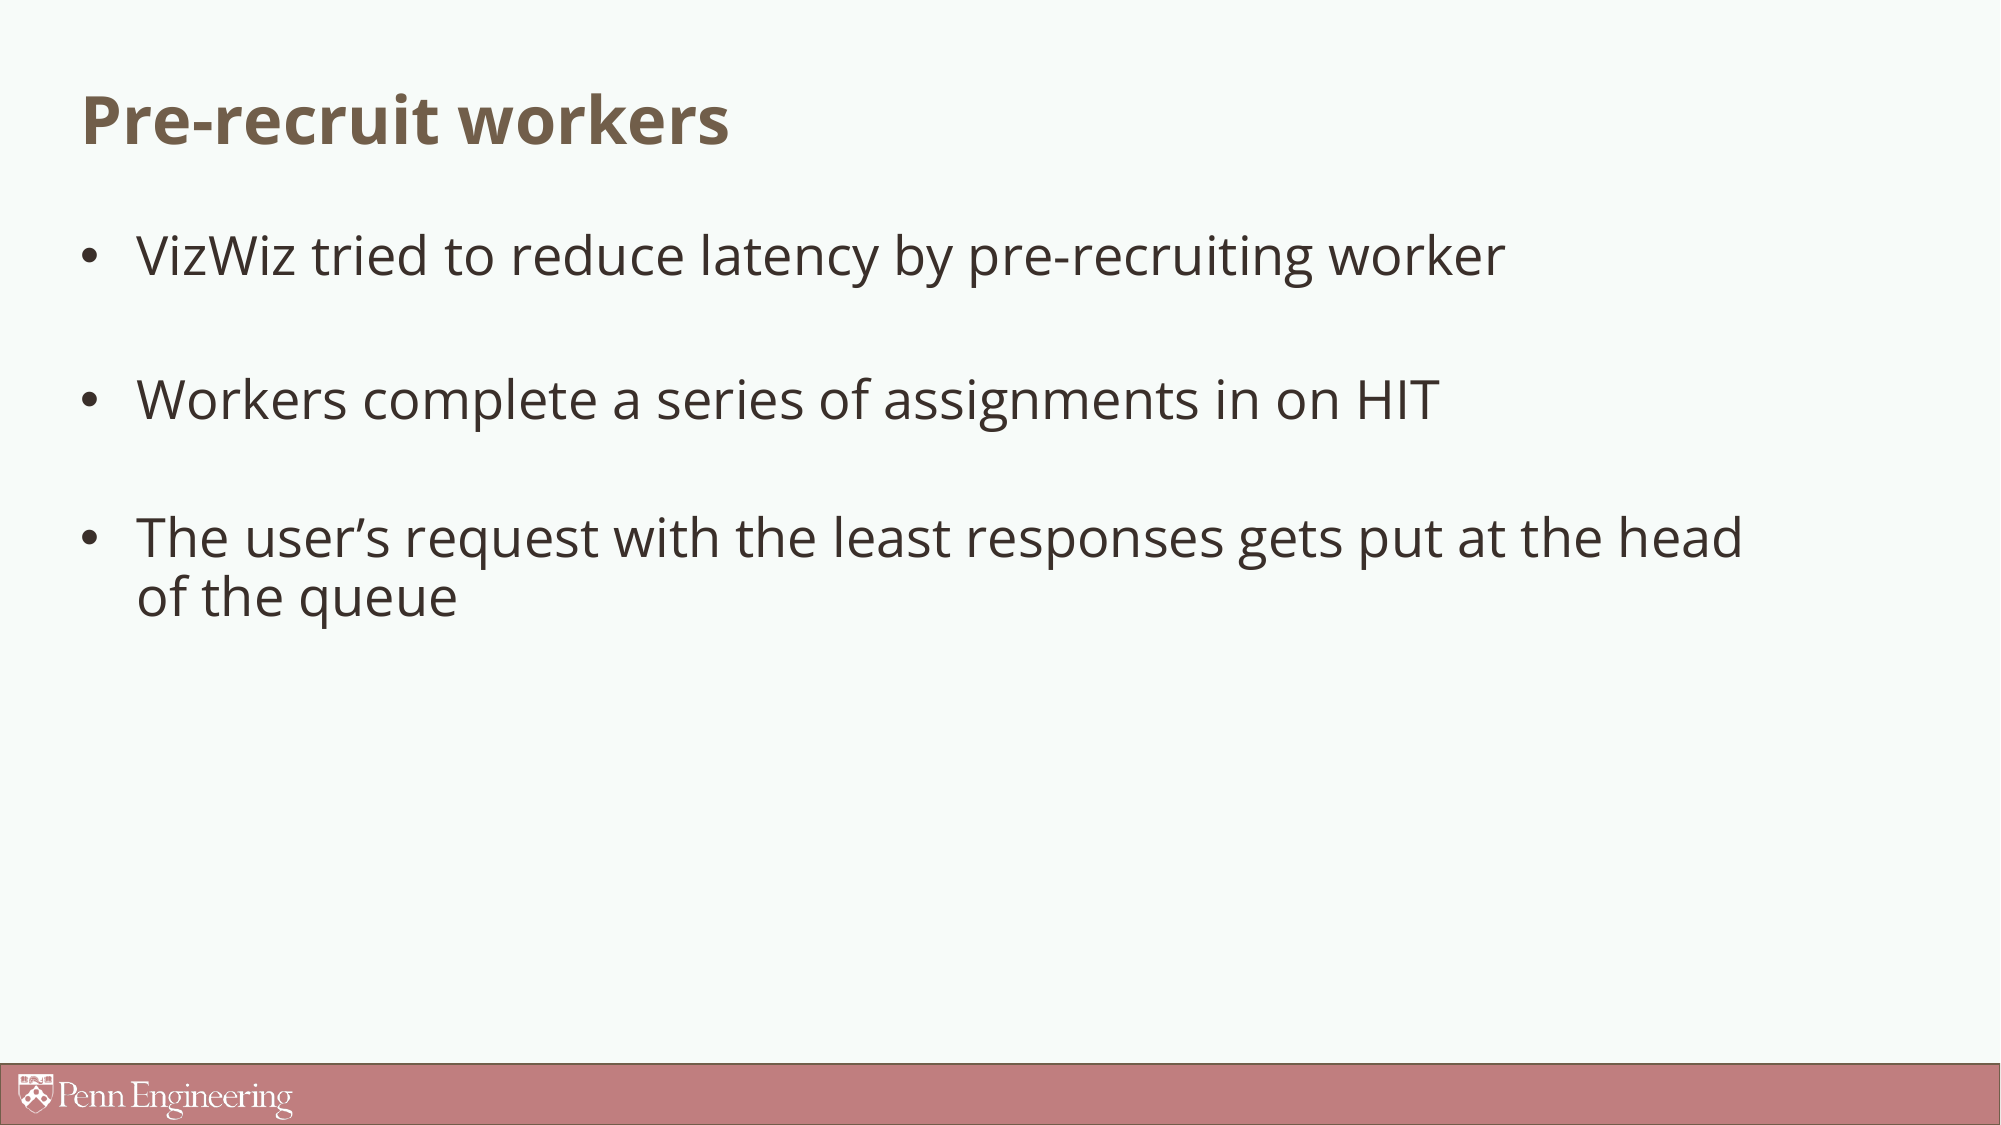

# Pre-recruit workers
VizWiz tried to reduce latency by pre-recruiting worker
Workers complete a series of assignments in on HIT
The user’s request with the least responses gets put at the head of the queue